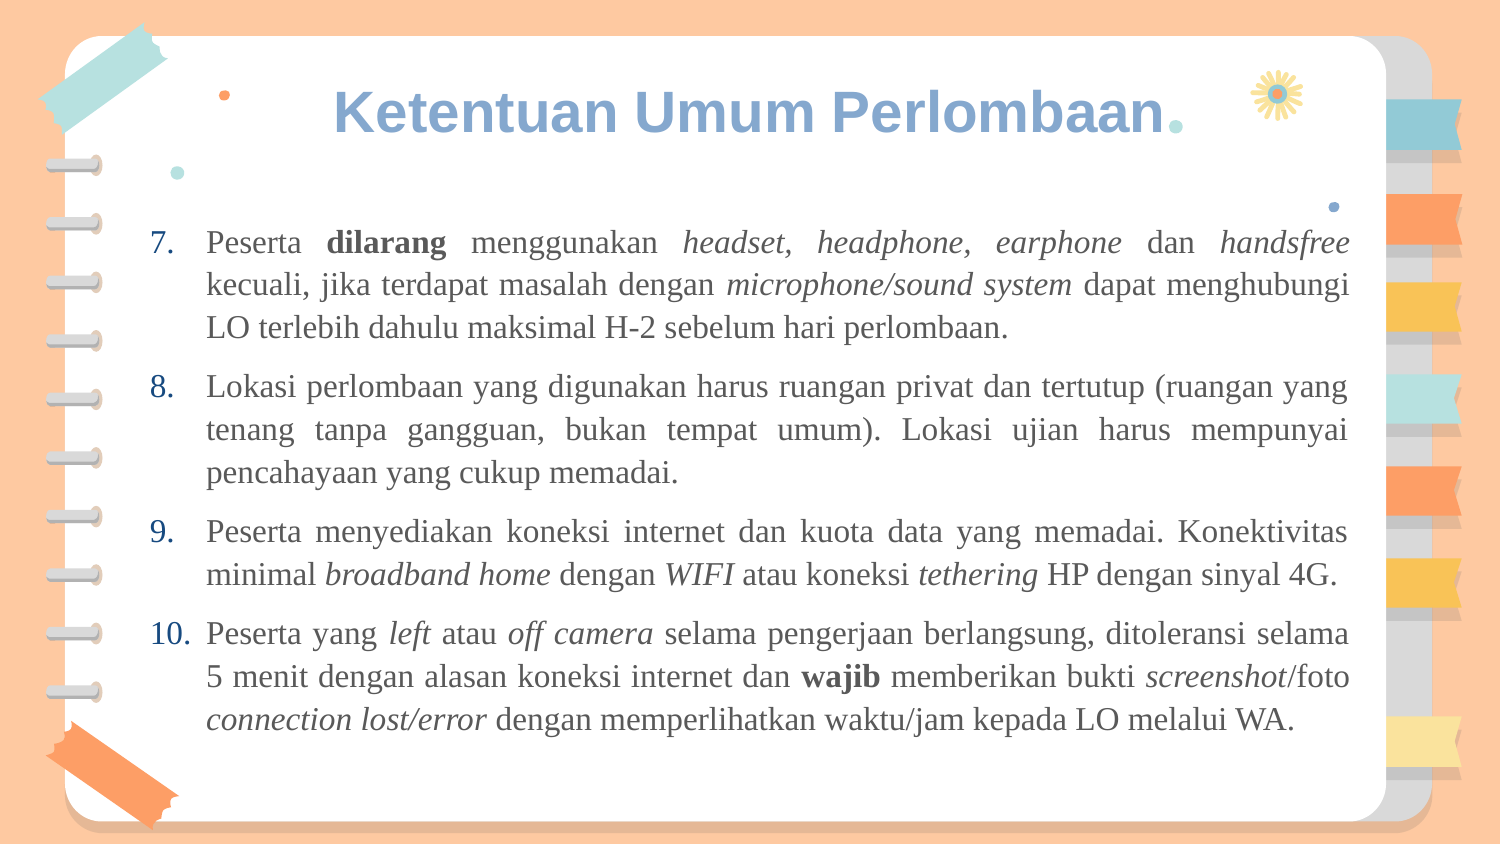

# Ketentuan Umum Perlombaan
Peserta dilarang menggunakan headset, headphone, earphone dan handsfree kecuali, jika terdapat masalah dengan microphone/sound system dapat menghubungi LO terlebih dahulu maksimal H-2 sebelum hari perlombaan.
Lokasi perlombaan yang digunakan harus ruangan privat dan tertutup (ruangan yang tenang tanpa gangguan, bukan tempat umum). Lokasi ujian harus mempunyai pencahayaan yang cukup memadai.
Peserta menyediakan koneksi internet dan kuota data yang memadai. Konektivitas minimal broadband home dengan WIFI atau koneksi tethering HP dengan sinyal 4G.
Peserta yang left atau off camera selama pengerjaan berlangsung, ditoleransi selama 5 menit dengan alasan koneksi internet dan wajib memberikan bukti screenshot/foto connection lost/error dengan memperlihatkan waktu/jam kepada LO melalui WA.